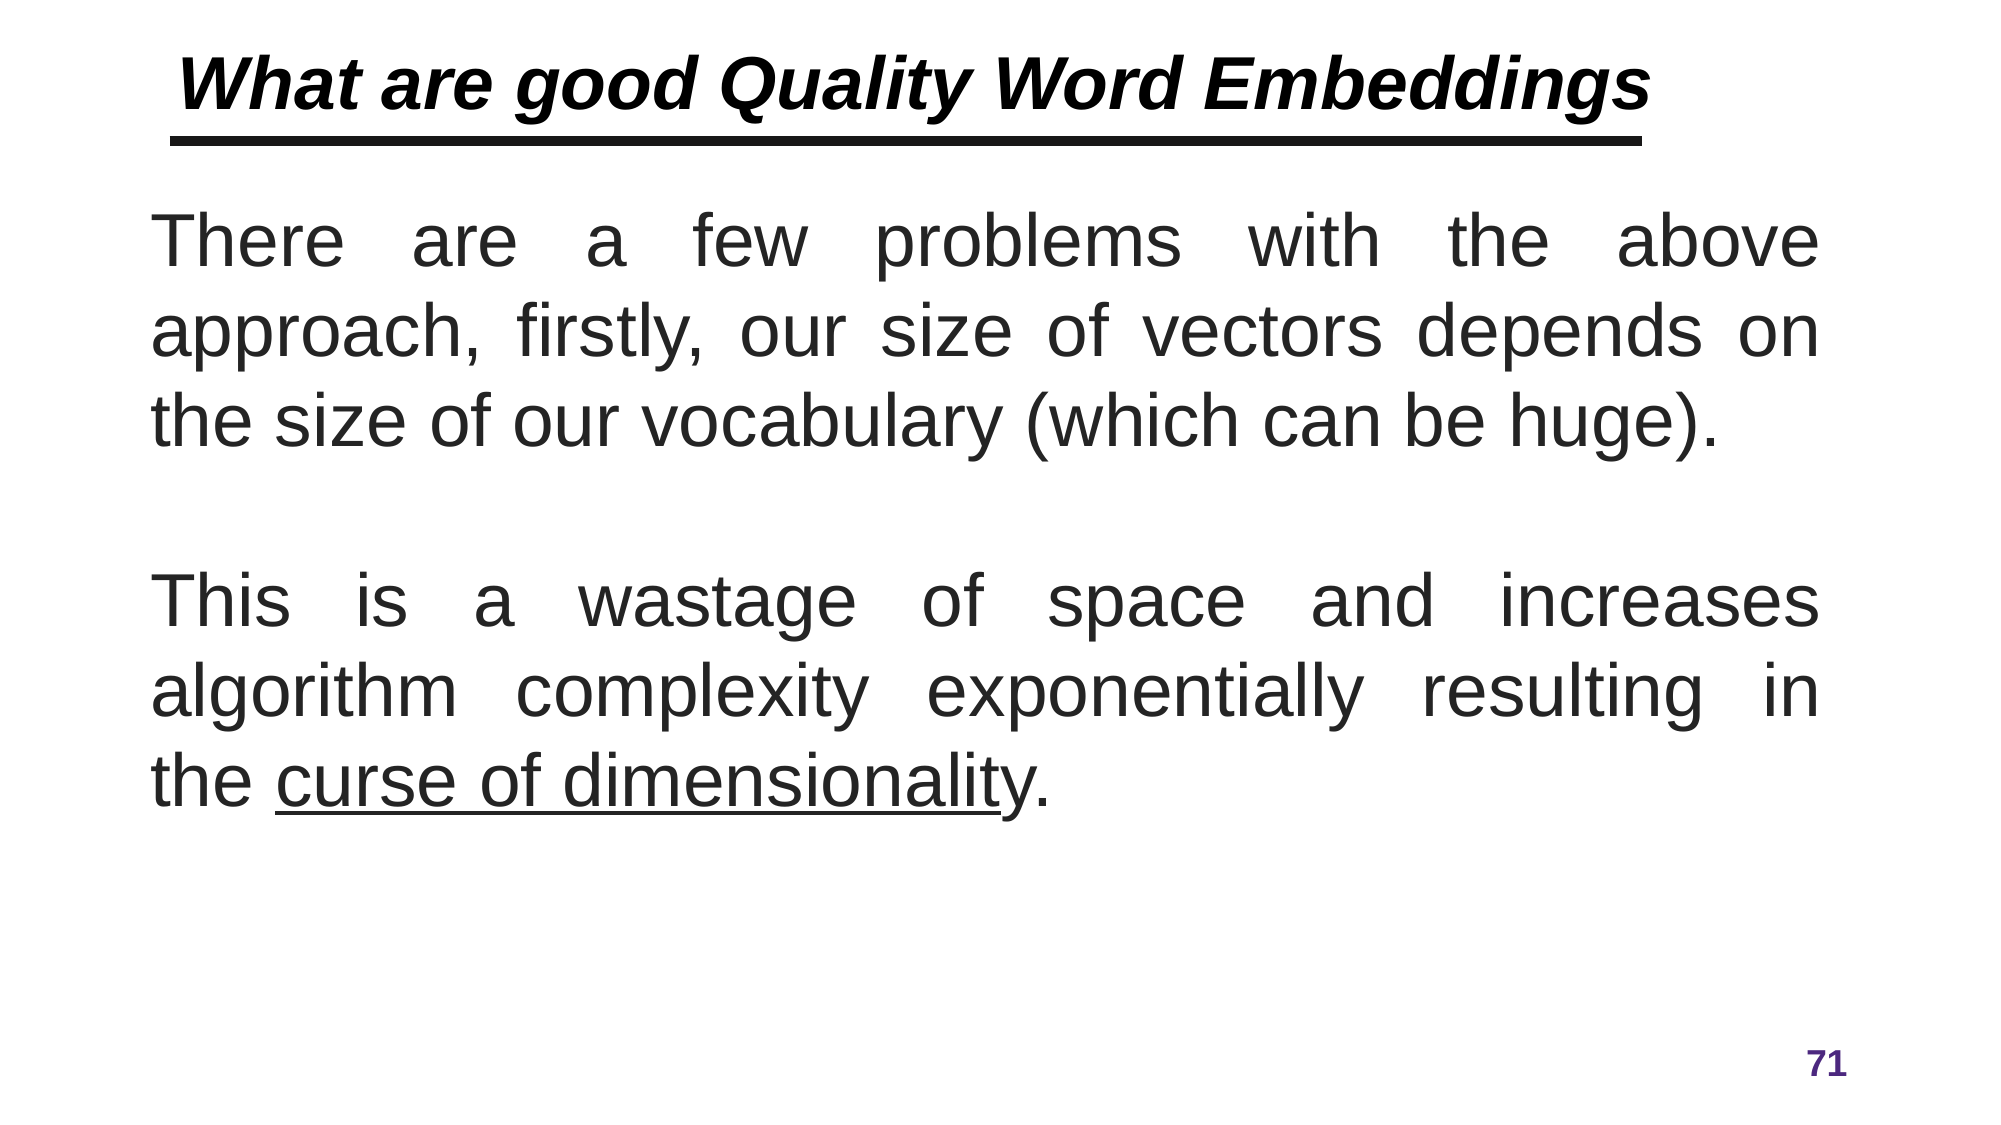

# What are good Quality Word Embeddings
There are a few problems with the above approach, firstly, our size of vectors depends on the size of our vocabulary (which can be huge).

This is a wastage of space and increases algorithm complexity exponentially resulting in the curse of dimensionality.
Myth
Outcome